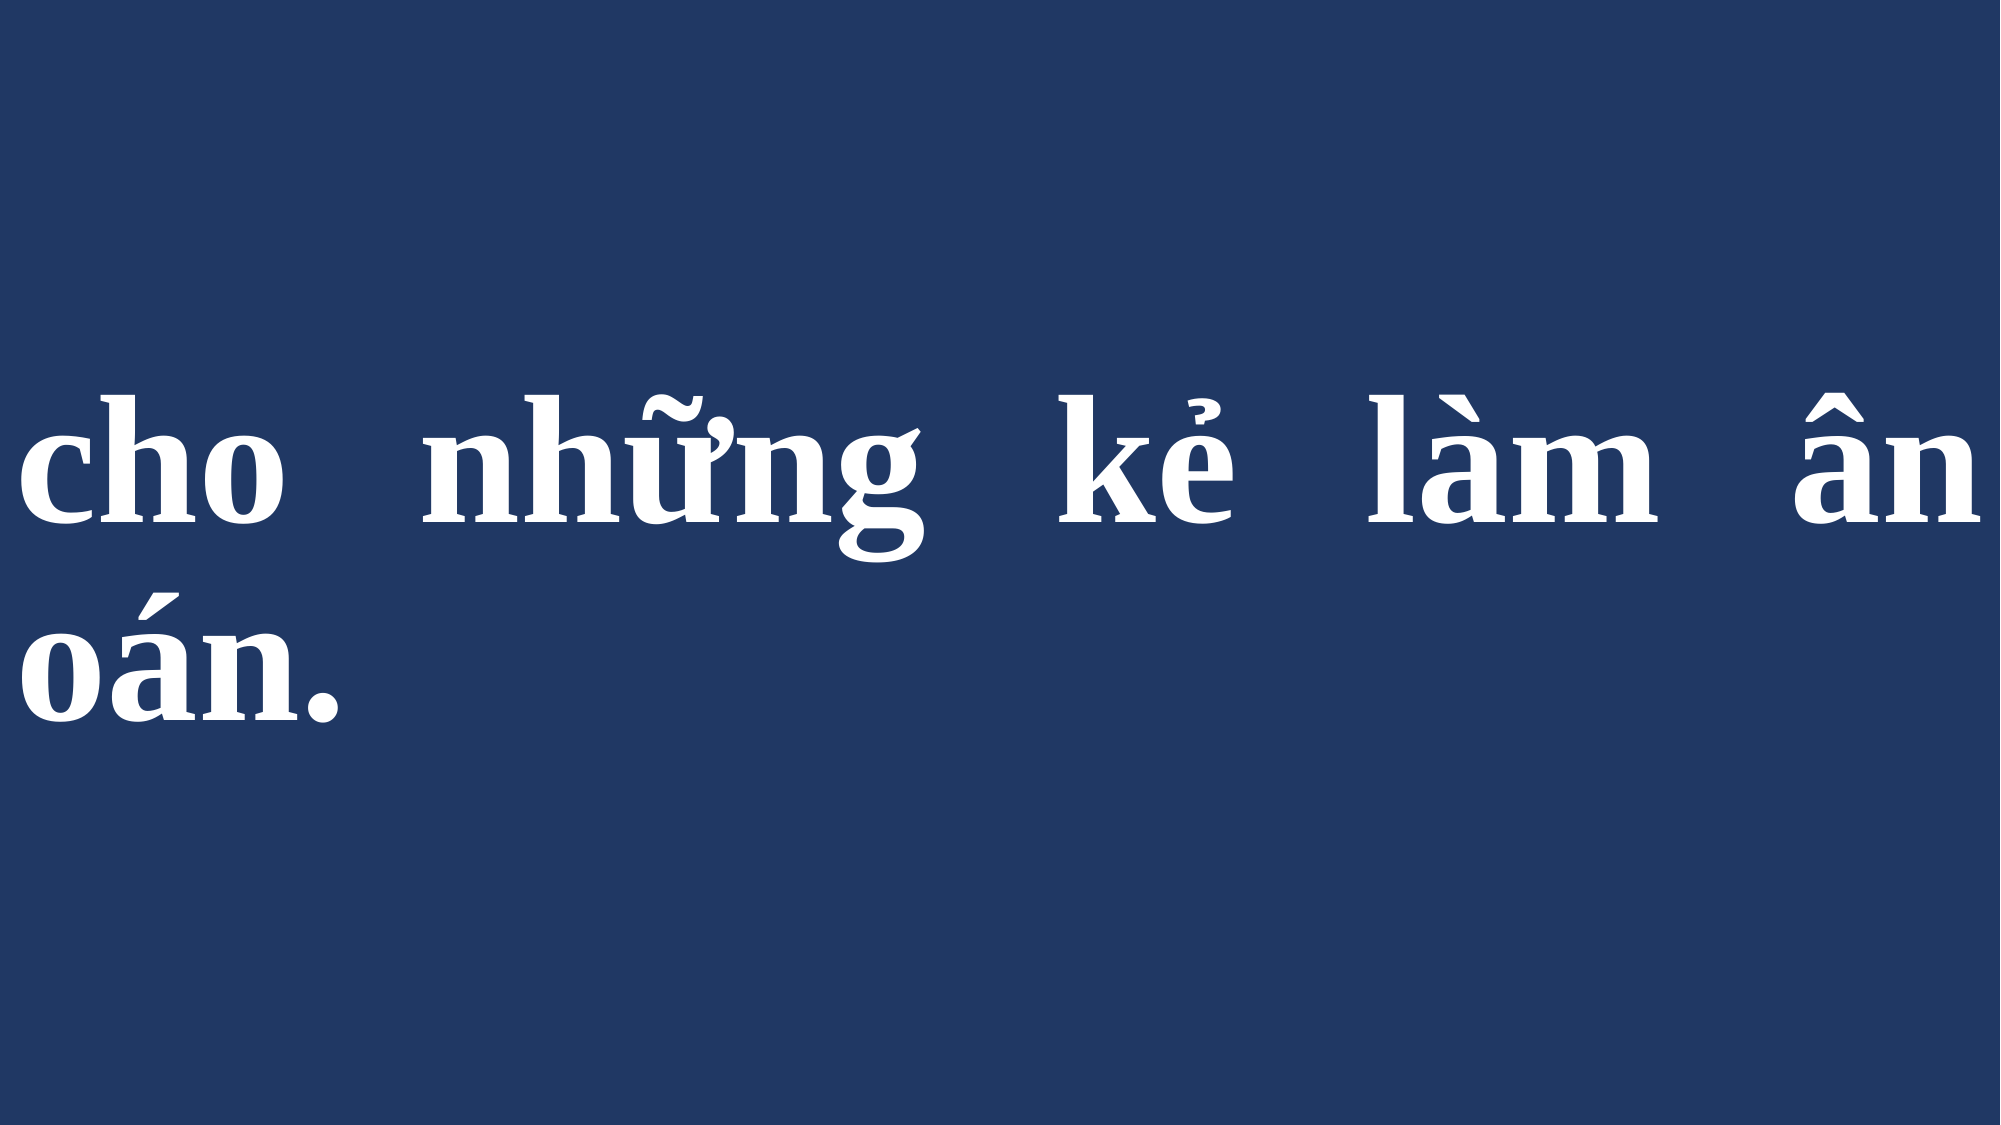

# cho những kẻ làm ân oán.